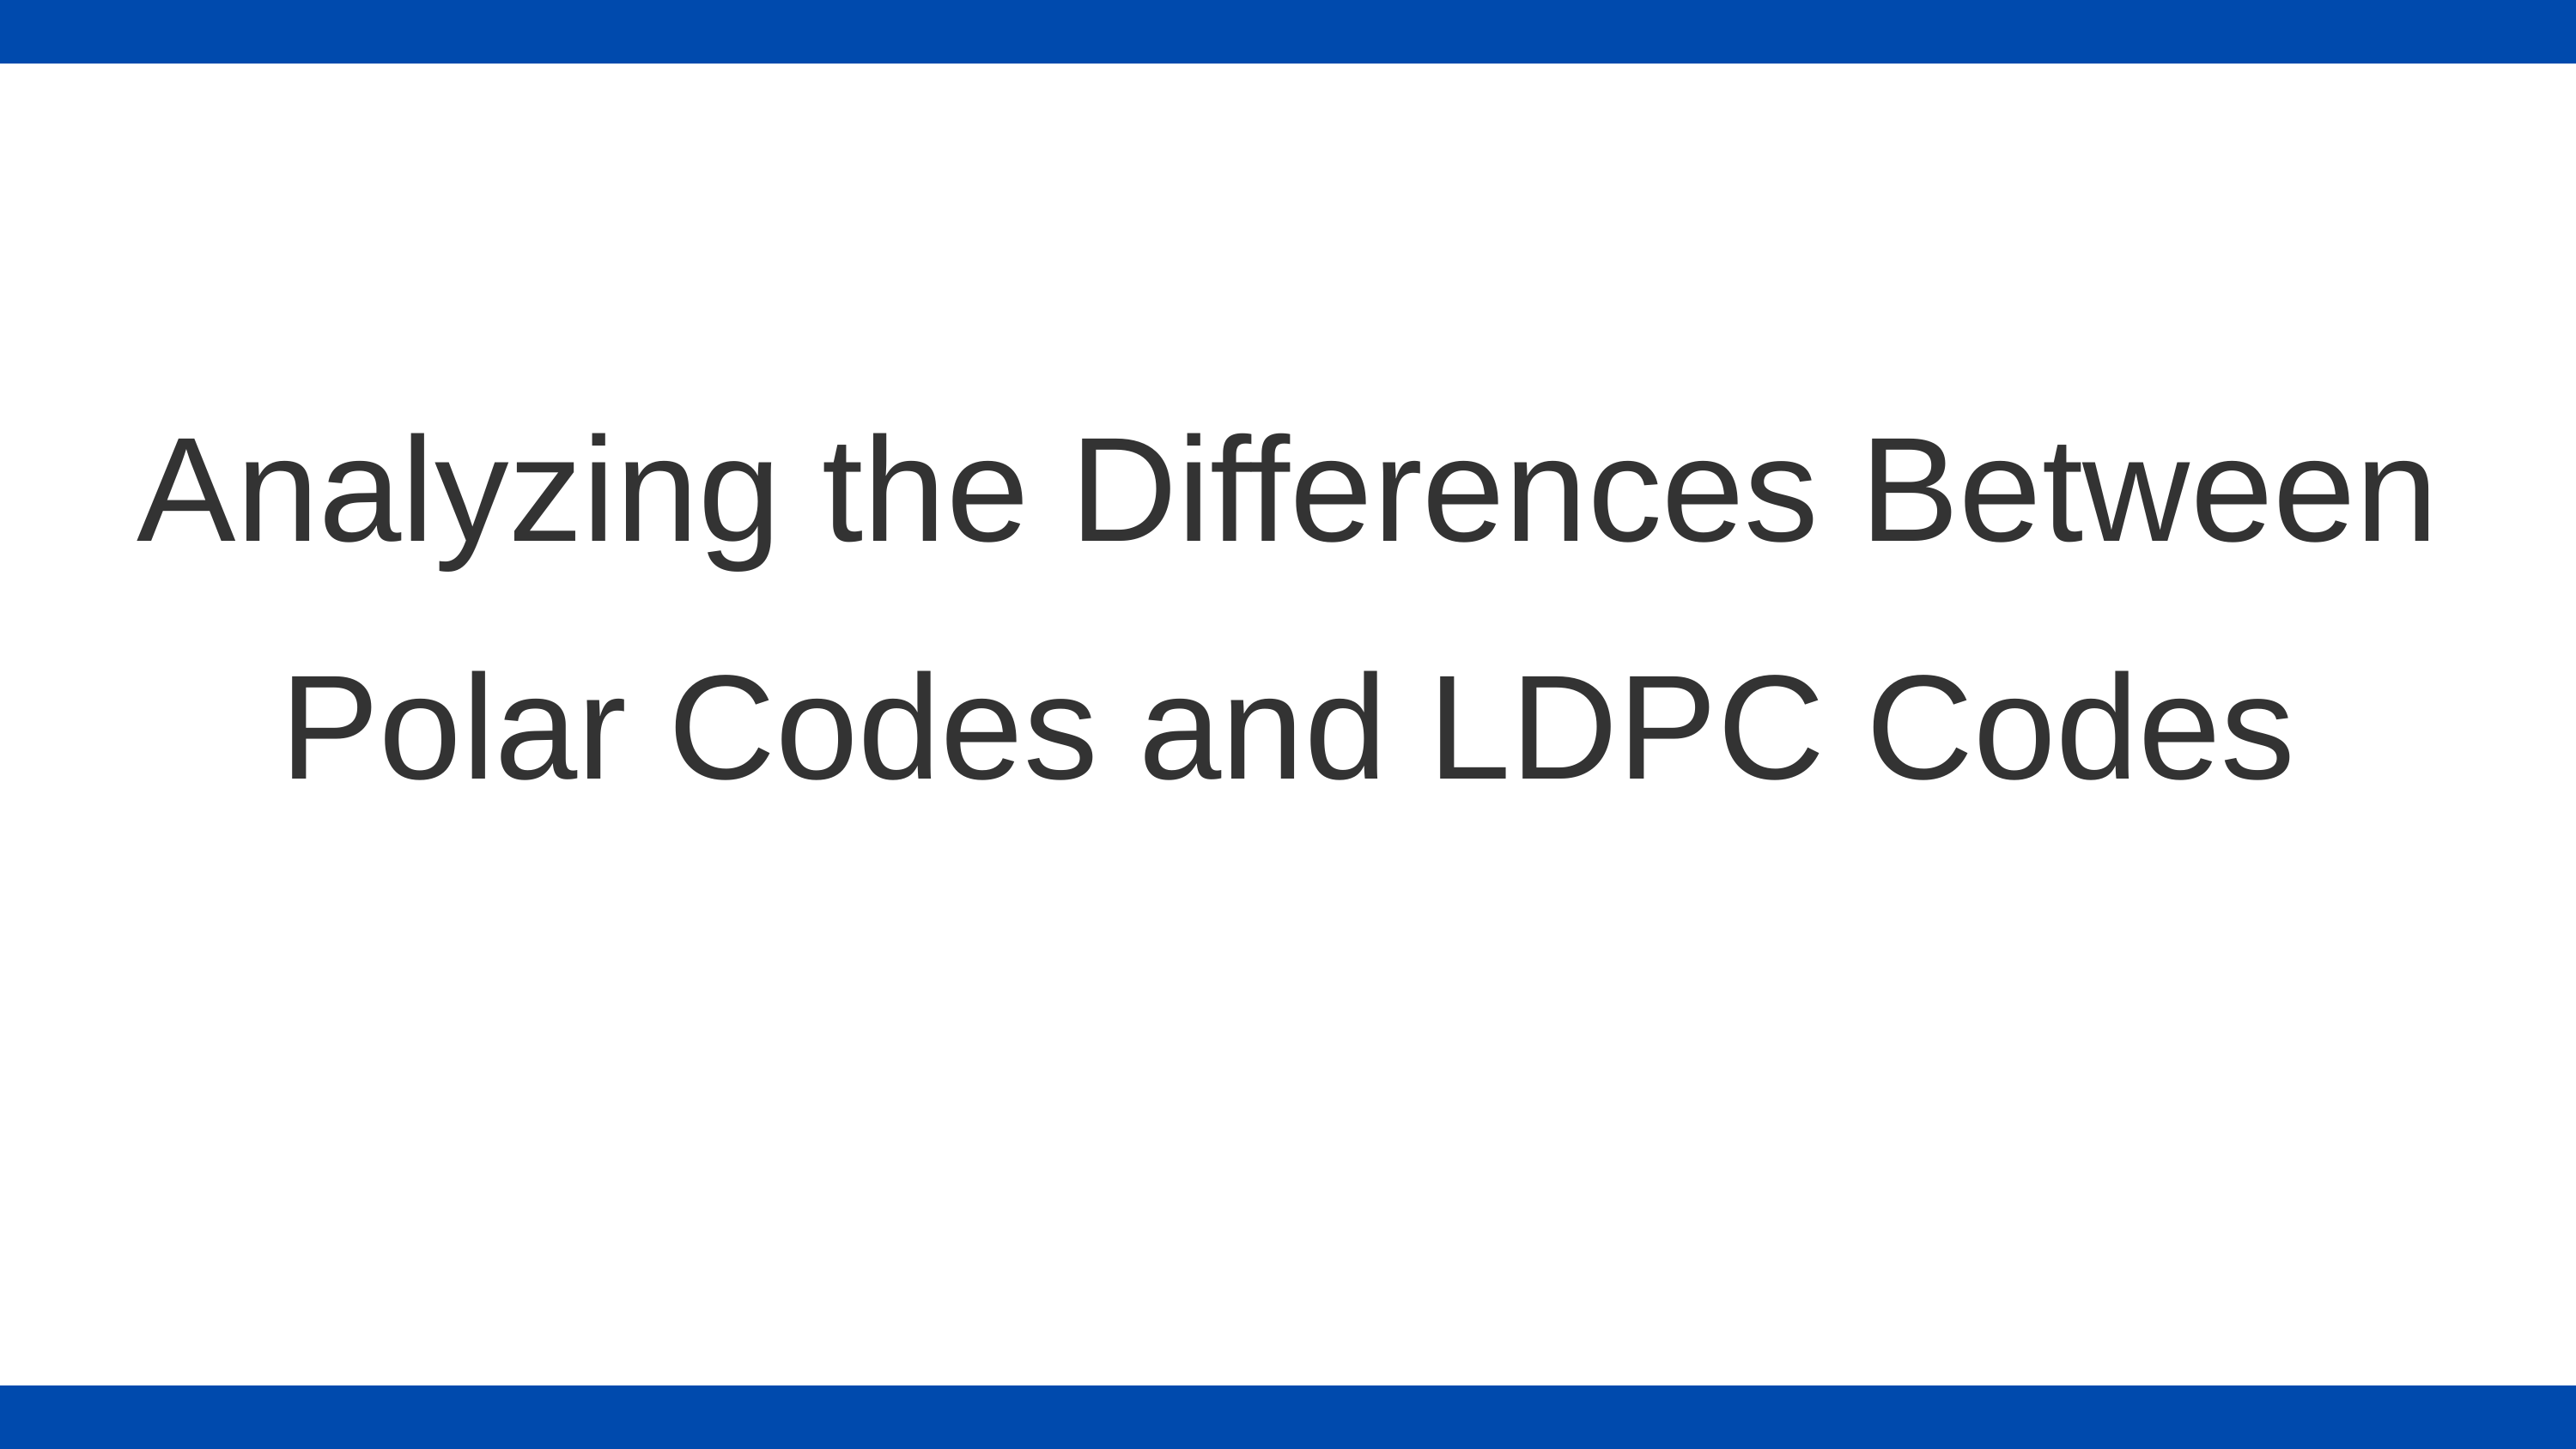

Analyzing the Differences Between
Polar Codes and LDPC Codes